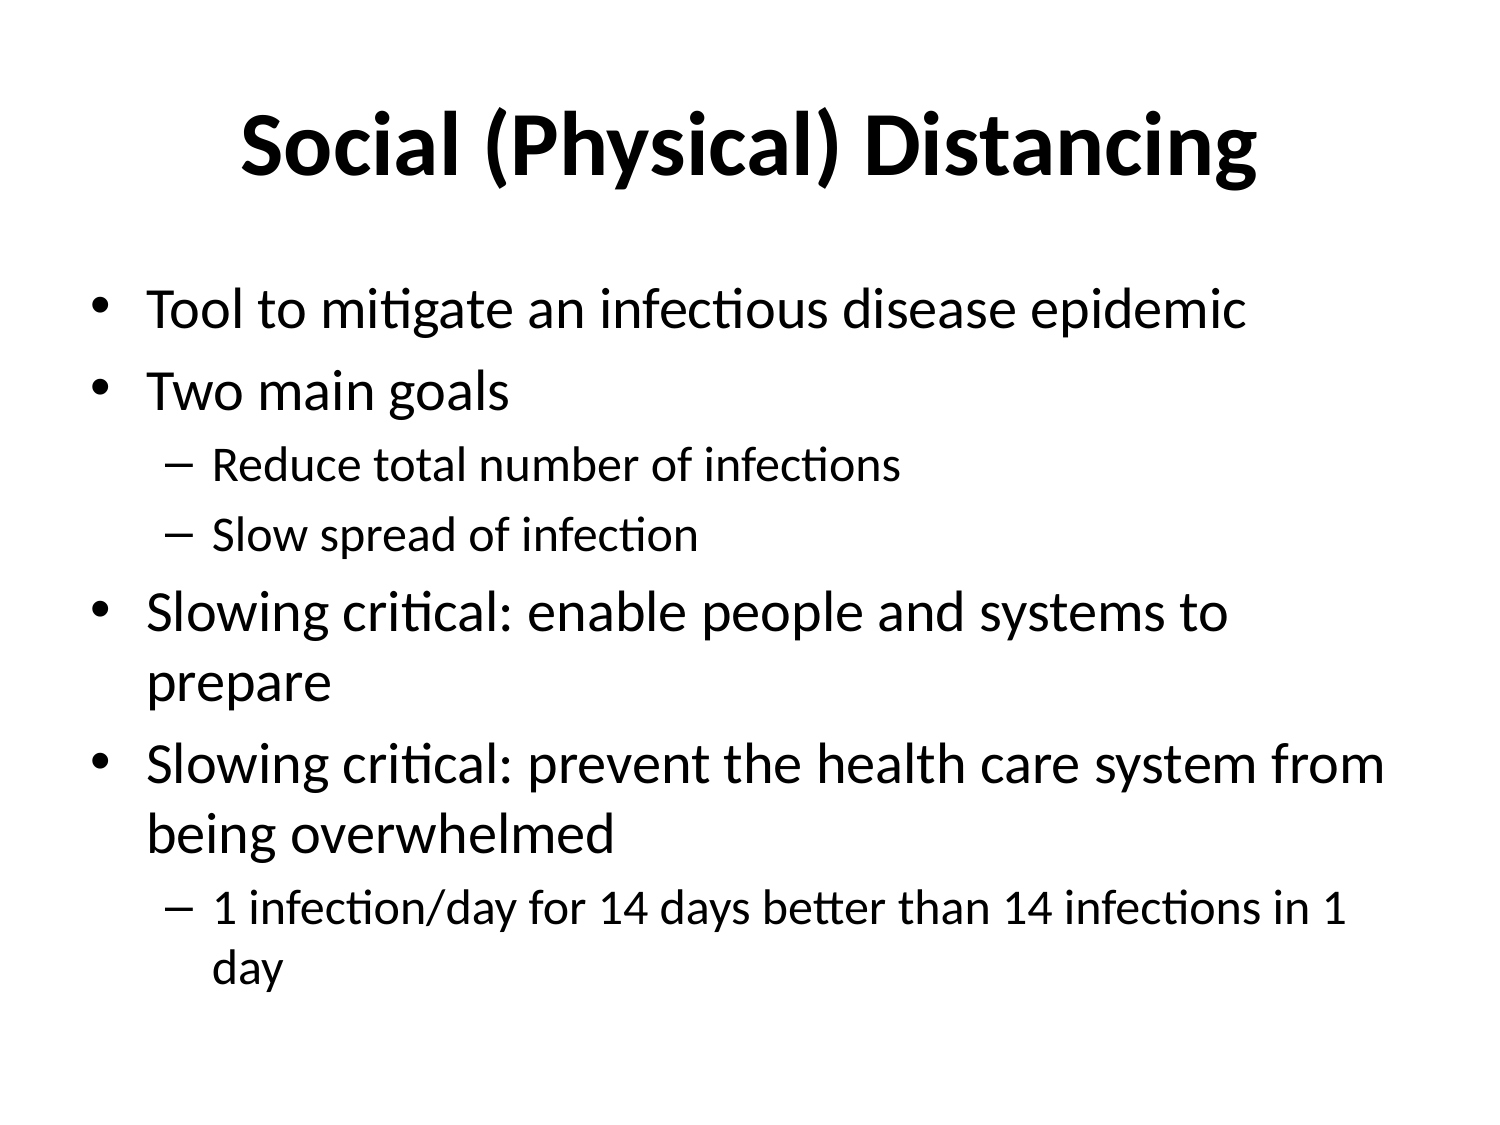

# Social (Physical) Distancing
Tool to mitigate an infectious disease epidemic
Two main goals
Reduce total number of infections
Slow spread of infection
Slowing critical: enable people and systems to prepare
Slowing critical: prevent the health care system from being overwhelmed
1 infection/day for 14 days better than 14 infections in 1 day